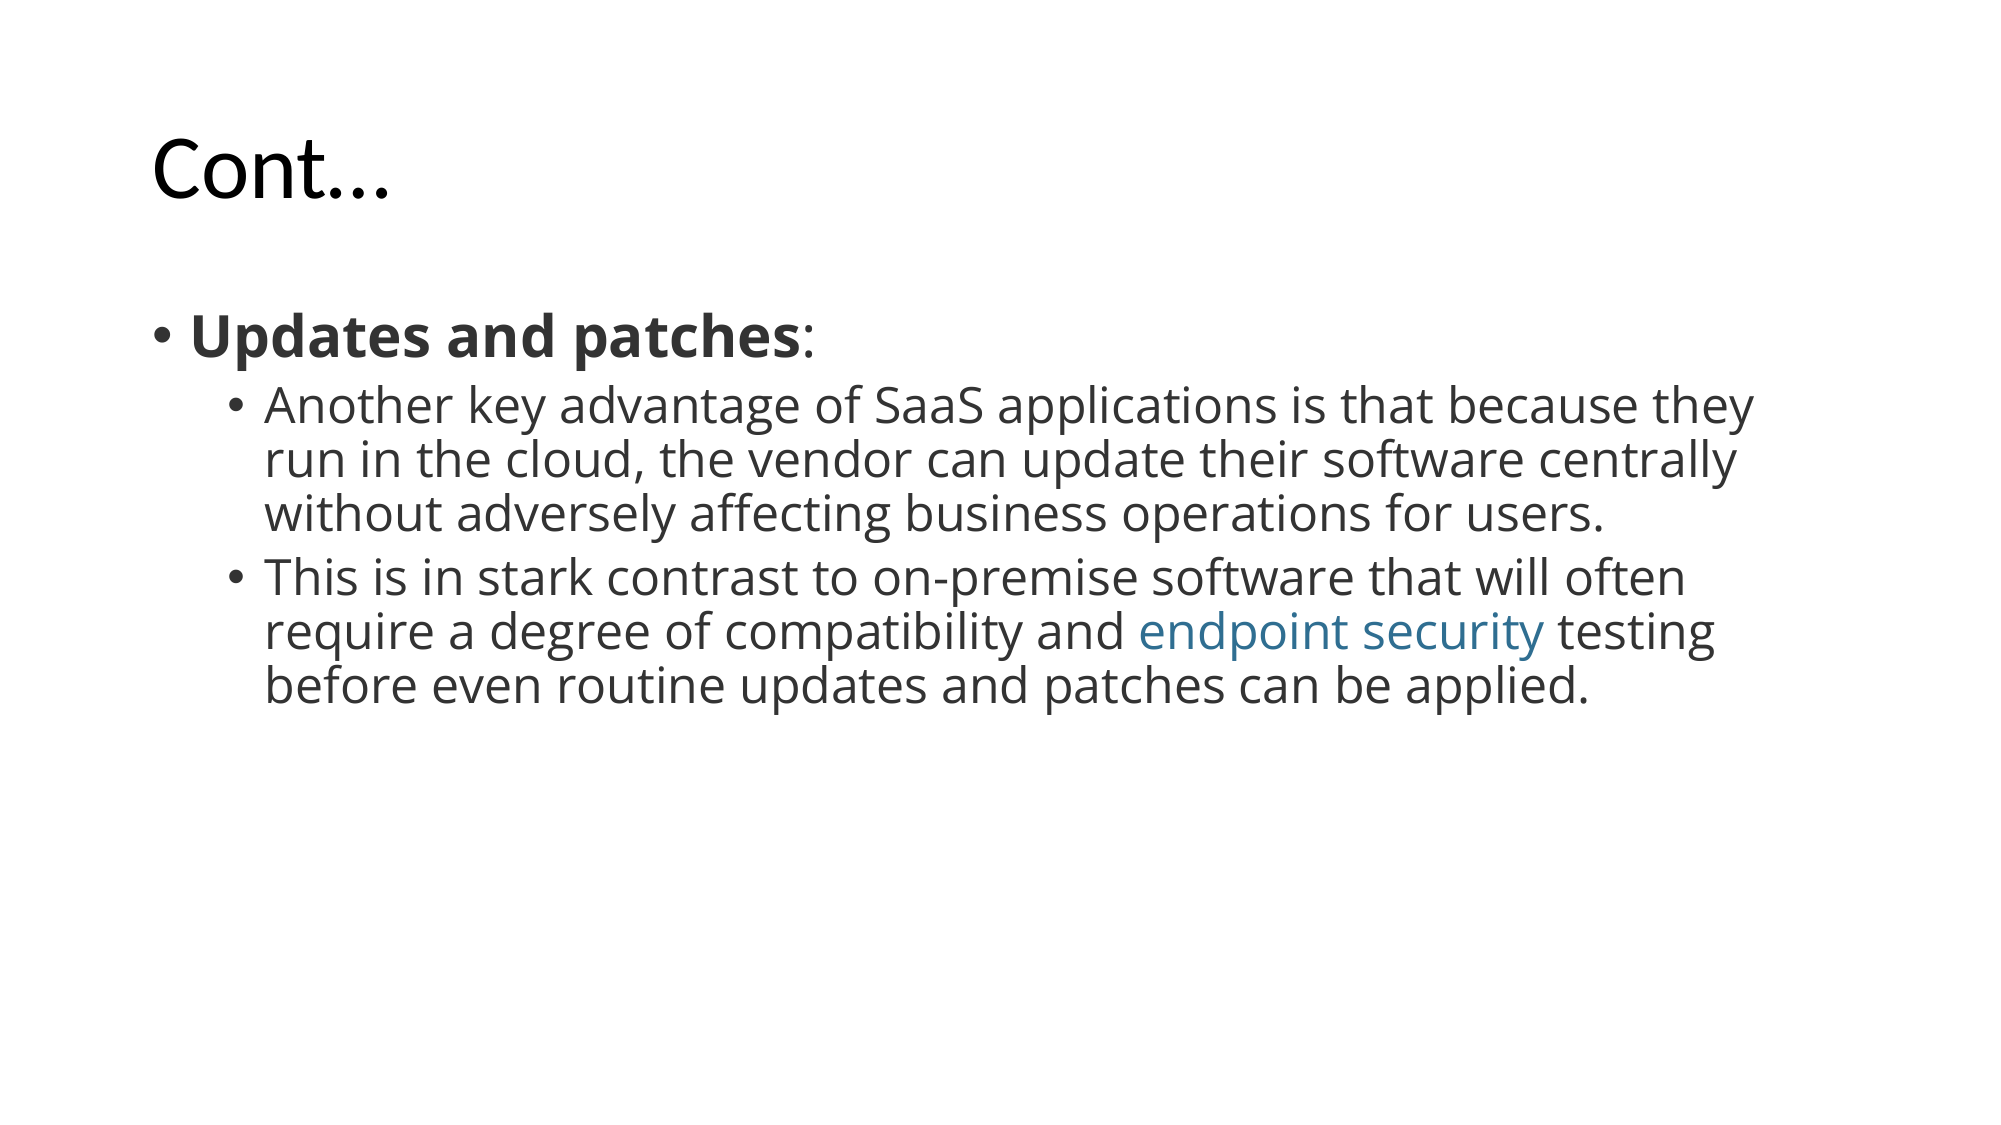

# Cont…
Updates and patches:
Another key advantage of SaaS applications is that because they run in the cloud, the vendor can update their software centrally without adversely affecting business operations for users.
This is in stark contrast to on-premise software that will often require a degree of compatibility and endpoint security testing before even routine updates and patches can be applied.